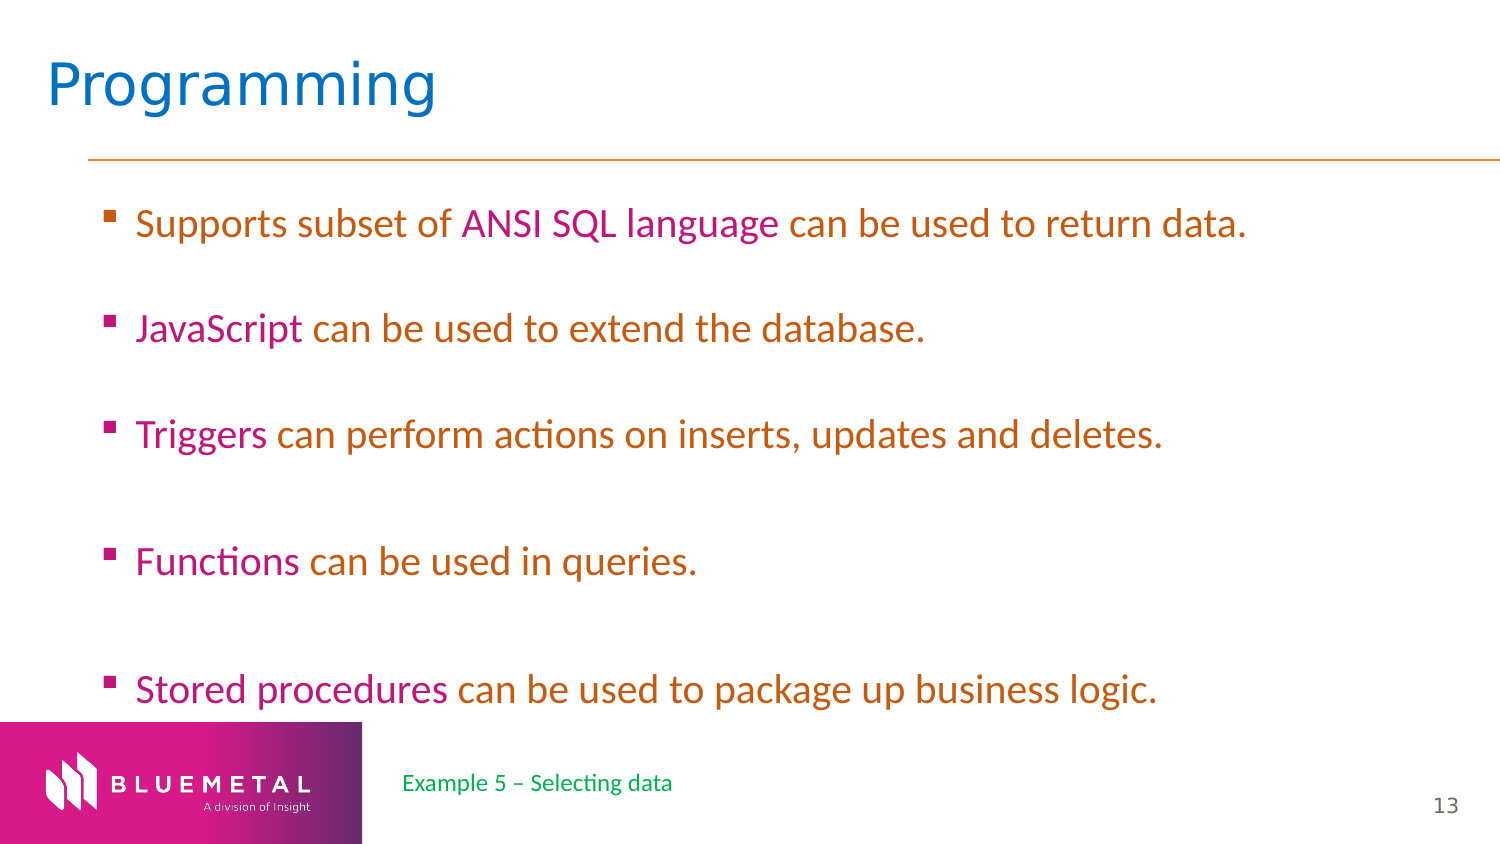

# Programming

Supports subset of ANSI SQL language can be used to return data.

JavaScript can be used to extend the database.

Triggers can perform actions on inserts, updates and deletes.

Functions can be used in queries.

Stored procedures can be used to package up business logic.

Example 5 – Selecting data